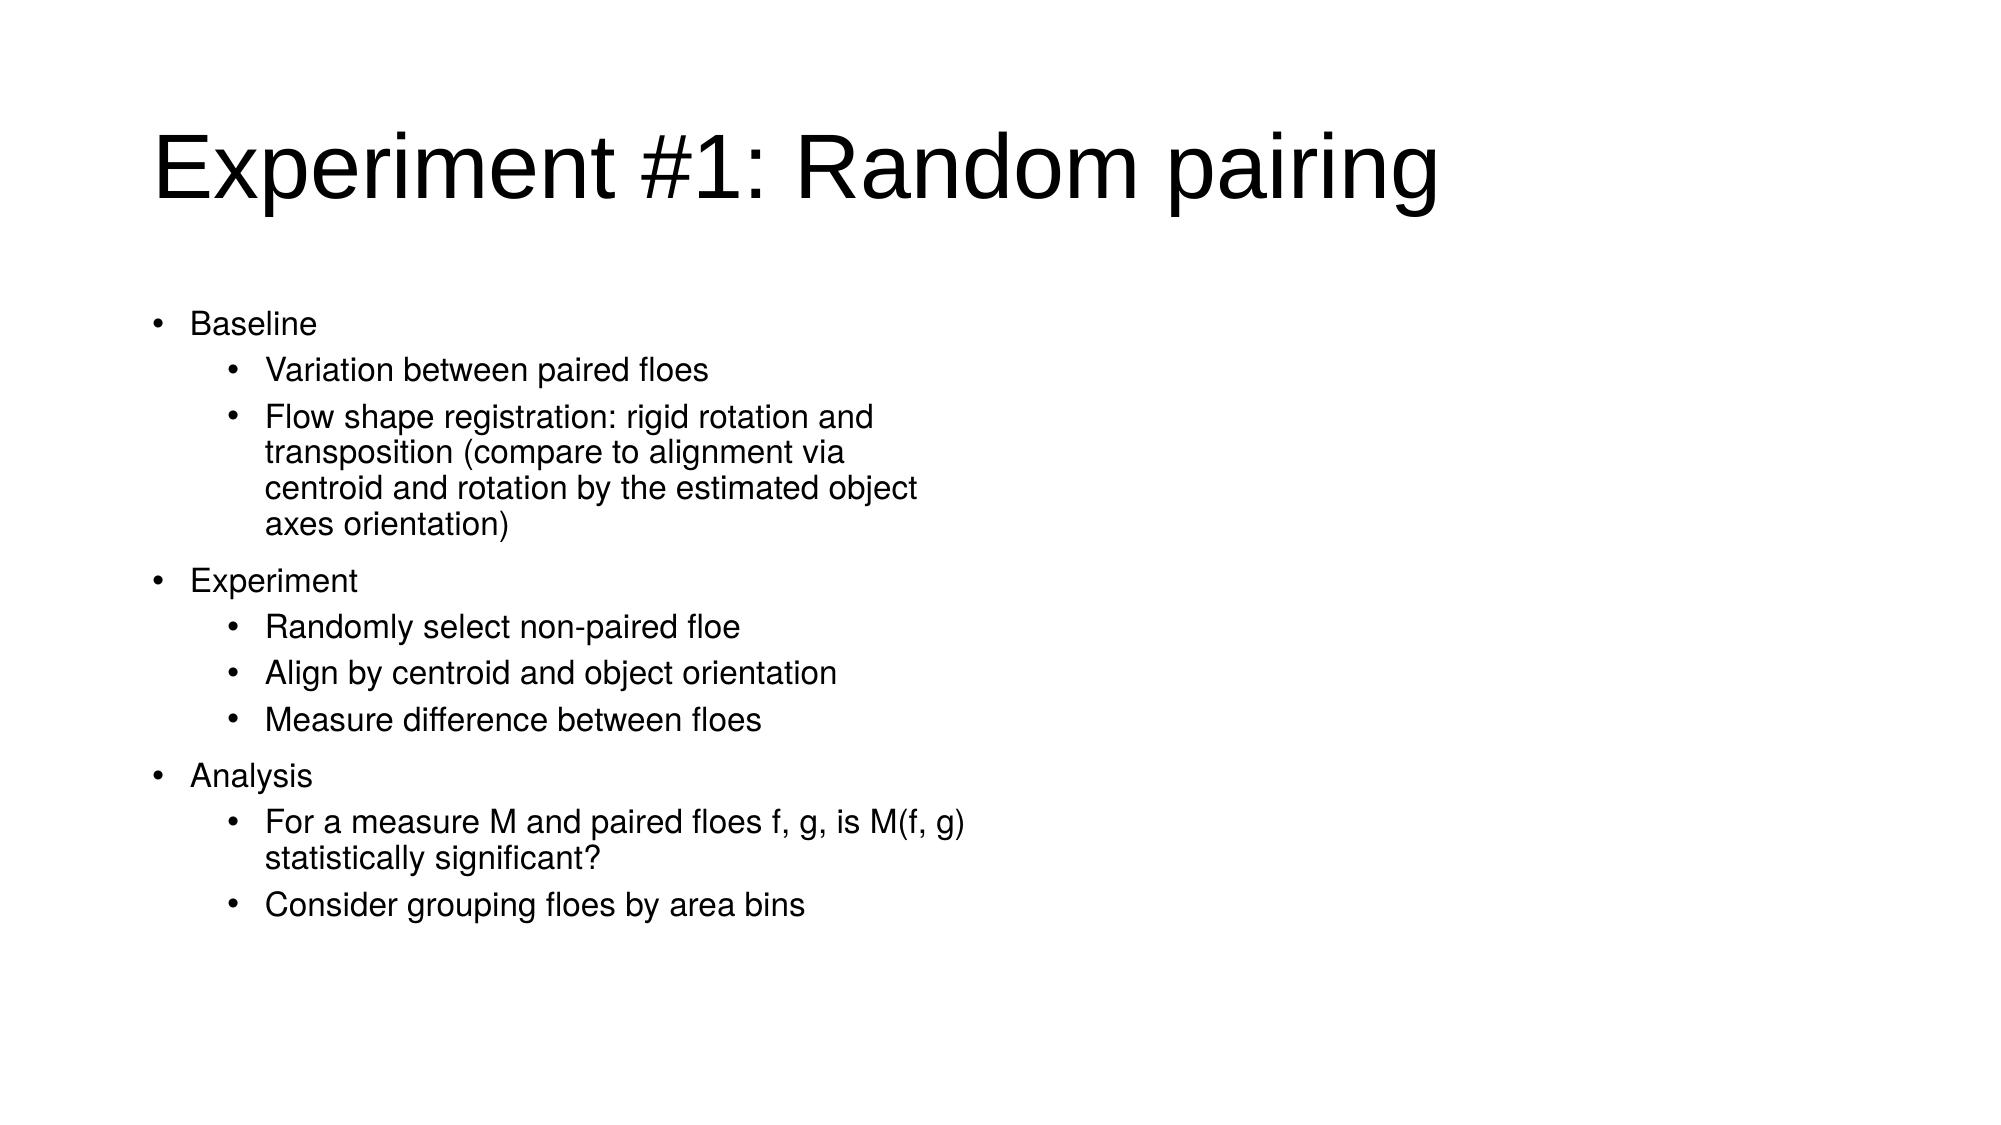

# Experiment #1: Random pairing
Baseline
Variation between paired floes
Flow shape registration: rigid rotation and transposition (compare to alignment via centroid and rotation by the estimated object axes orientation)
Experiment
Randomly select non-paired floe
Align by centroid and object orientation
Measure difference between floes
Analysis
For a measure M and paired floes f, g, is M(f, g) statistically significant?
Consider grouping floes by area bins